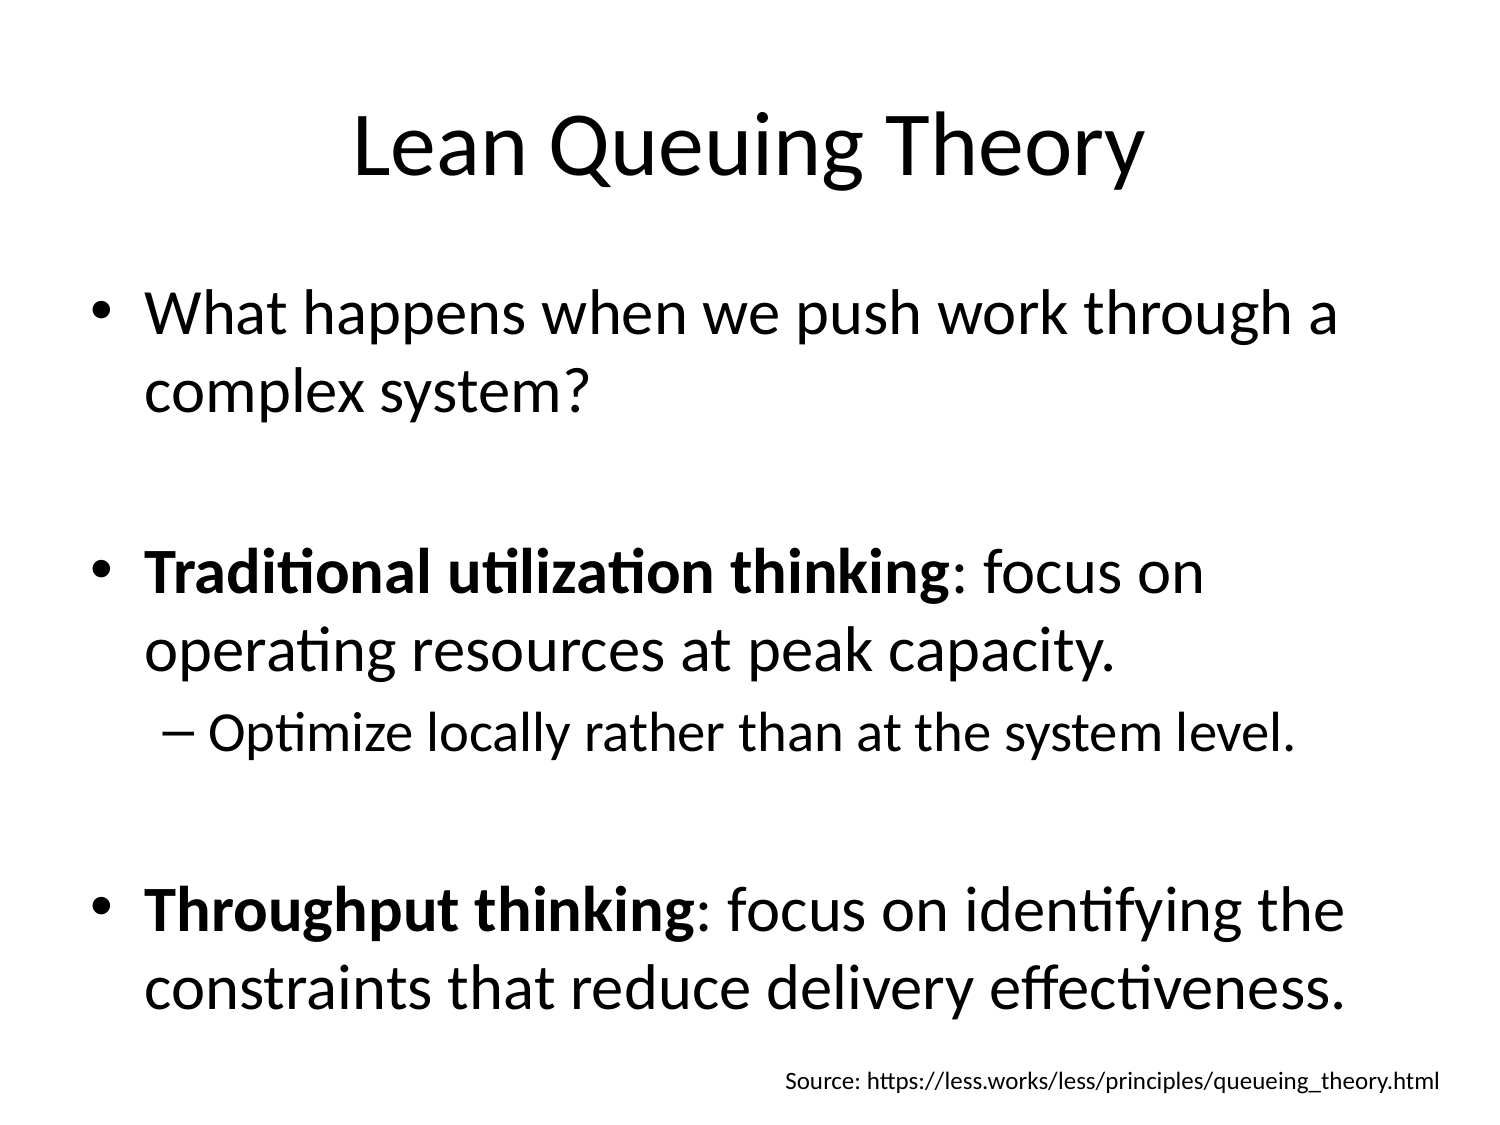

# Lean Queuing Theory
What happens when we push work through a complex system?

Traditional utilization thinking: focus on operating resources at peak capacity.
Optimize locally rather than at the system level.

Throughput thinking: focus on identifying the constraints that reduce delivery effectiveness.
Source: https://less.works/less/principles/queueing_theory.html